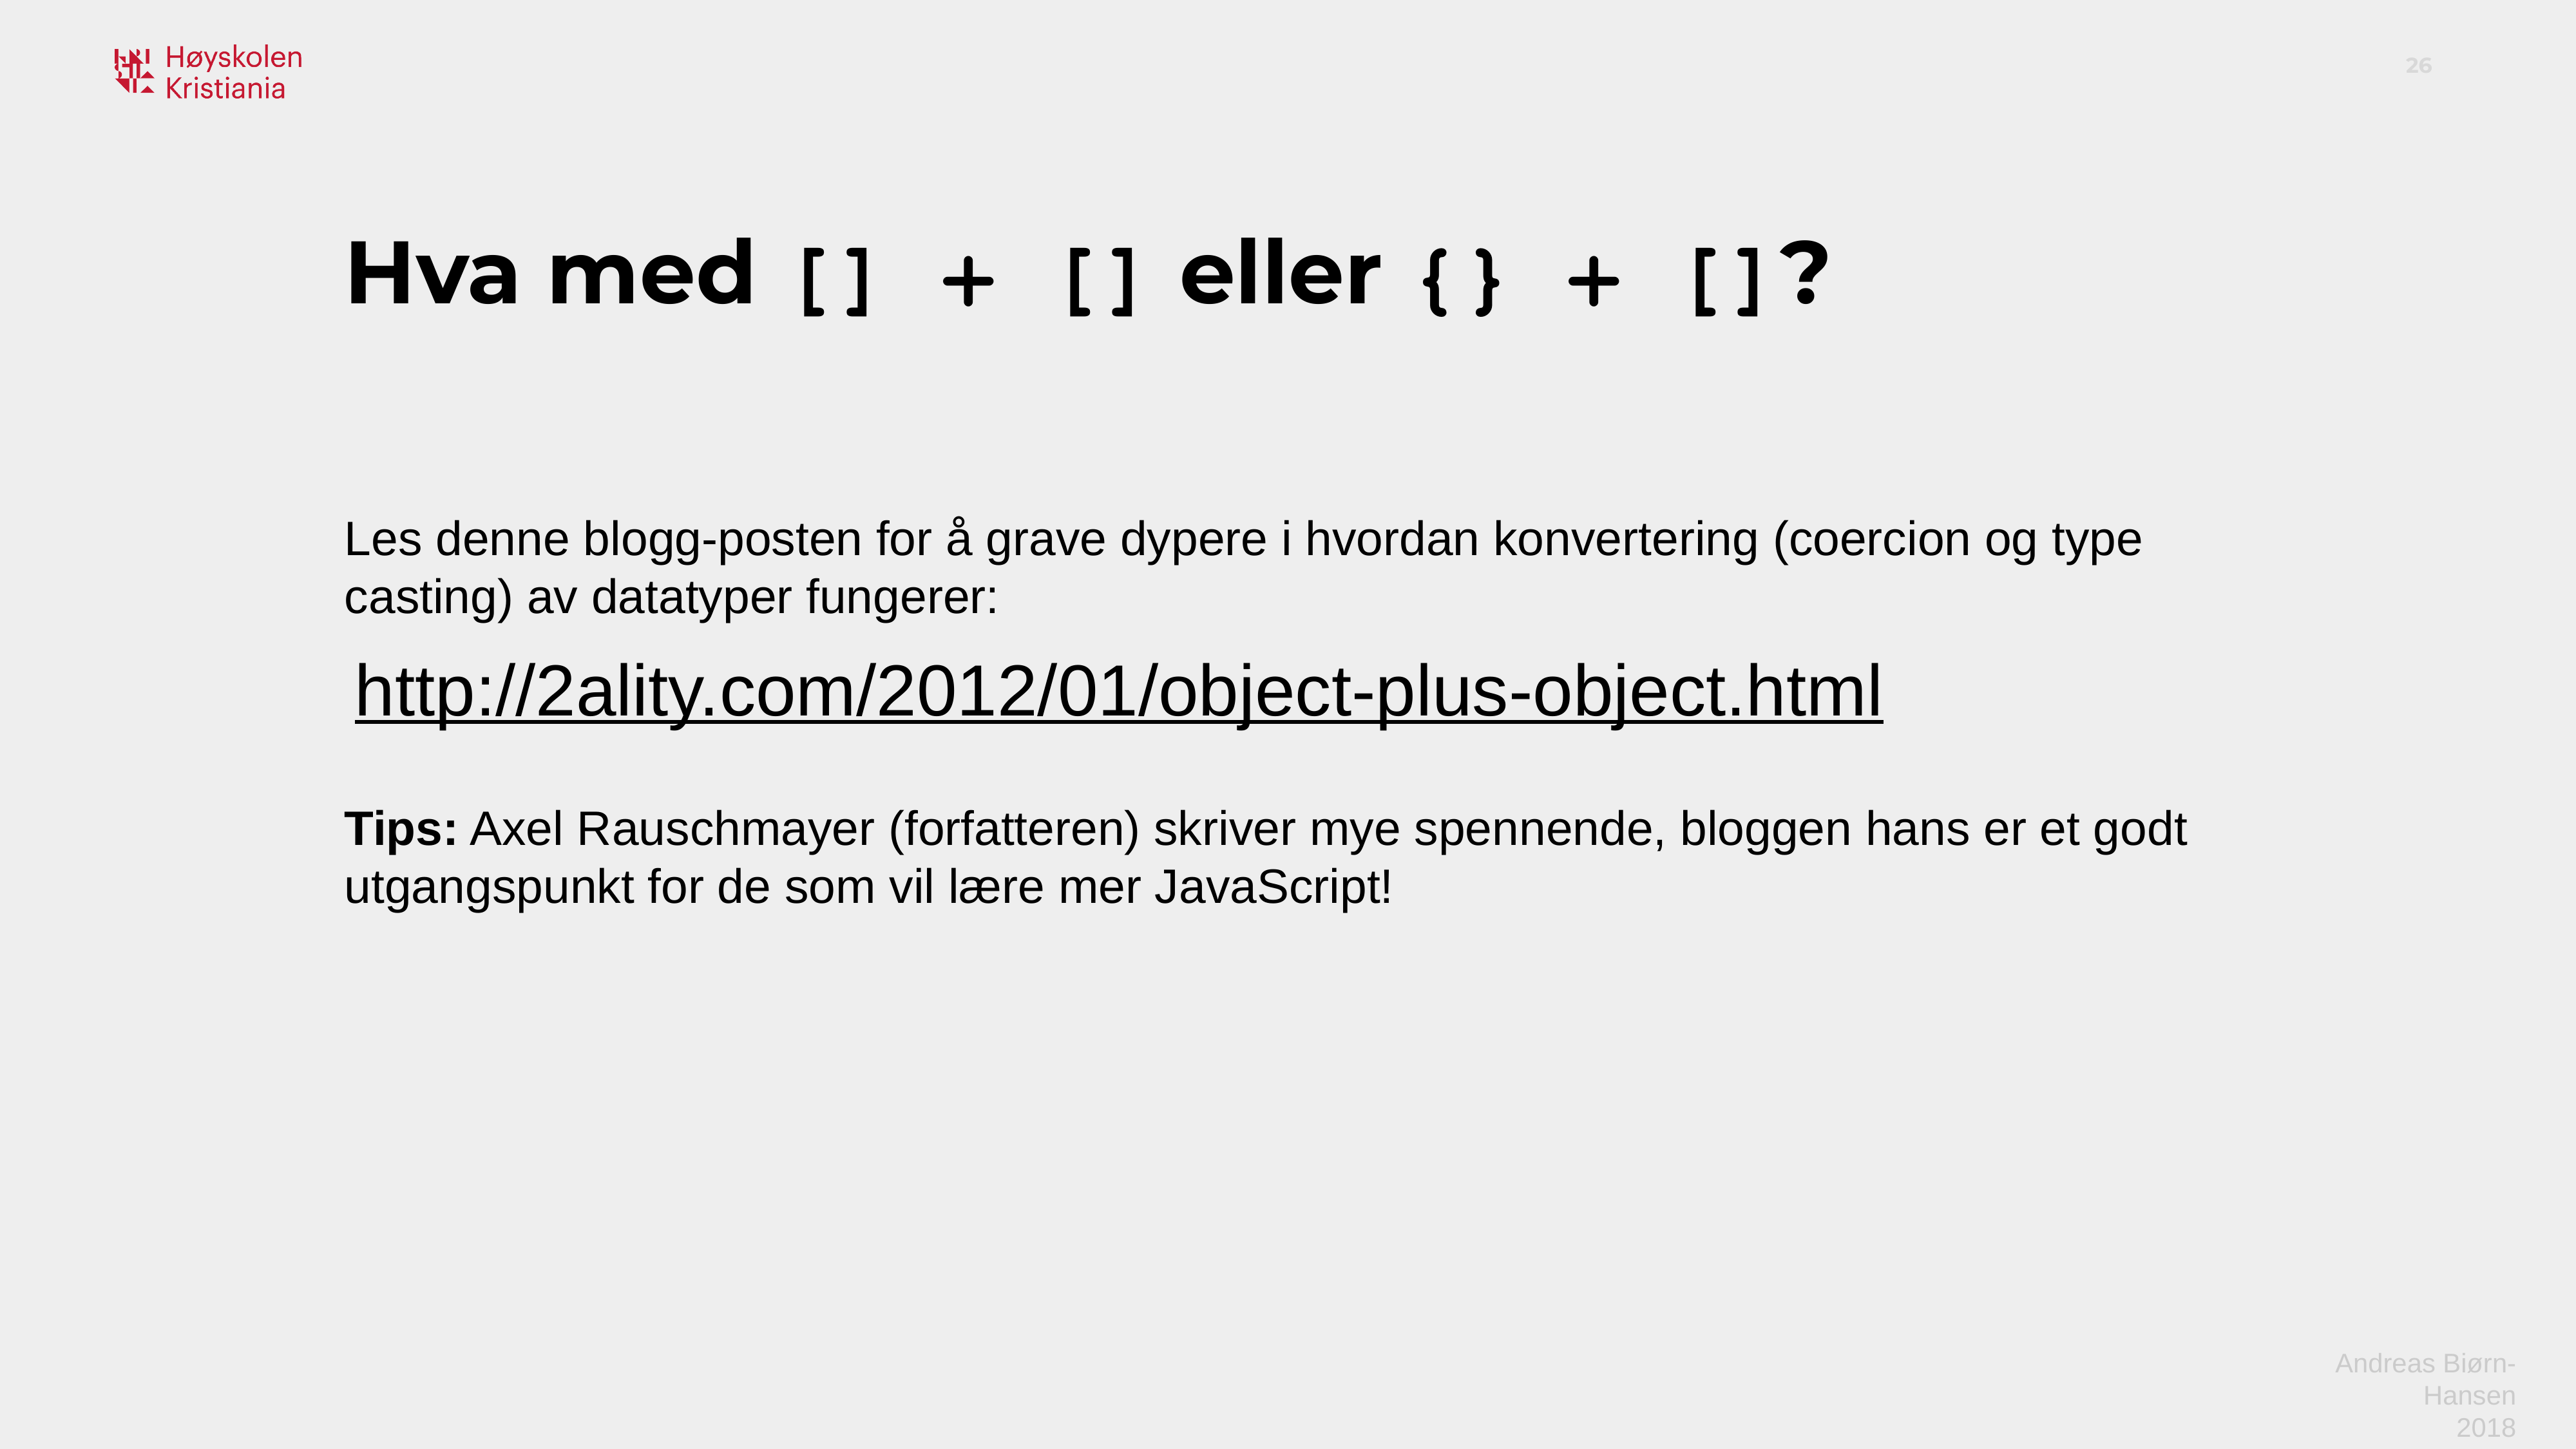

Hva med [] + [] eller {} + []?
Les denne blogg-posten for å grave dypere i hvordan konvertering (coercion og type casting) av datatyper fungerer:

Tips: Axel Rauschmayer (forfatteren) skriver mye spennende, bloggen hans er et godt utgangspunkt for de som vil lære mer JavaScript!
http://2ality.com/2012/01/object-plus-object.html